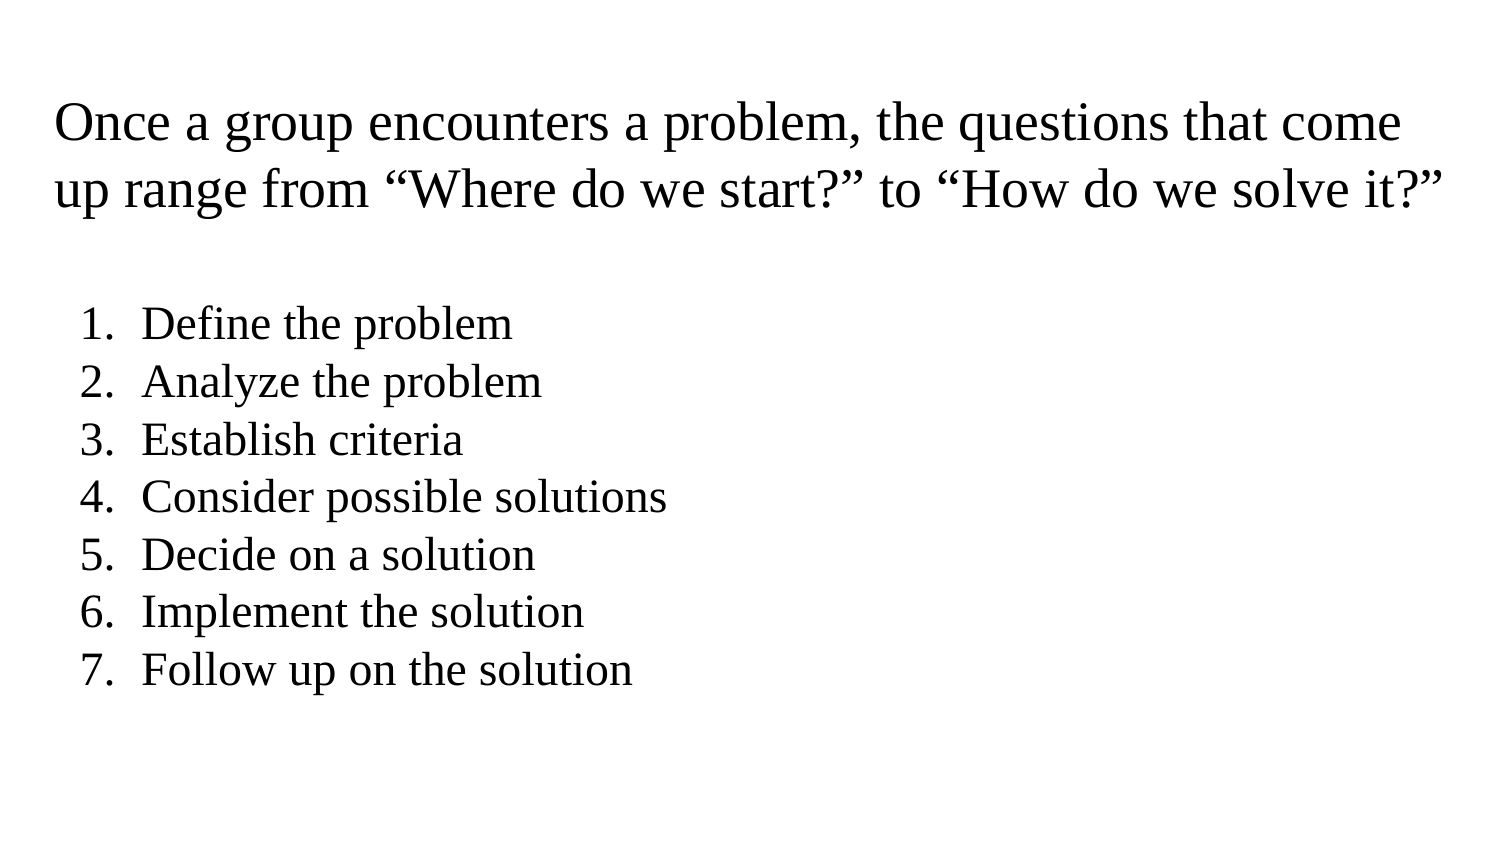

# Once a group encounters a problem, the questions that come up range from “Where do we start?” to “How do we solve it?”

Define the problem
Analyze the problem
Establish criteria
Consider possible solutions
Decide on a solution
Implement the solution
Follow up on the solution